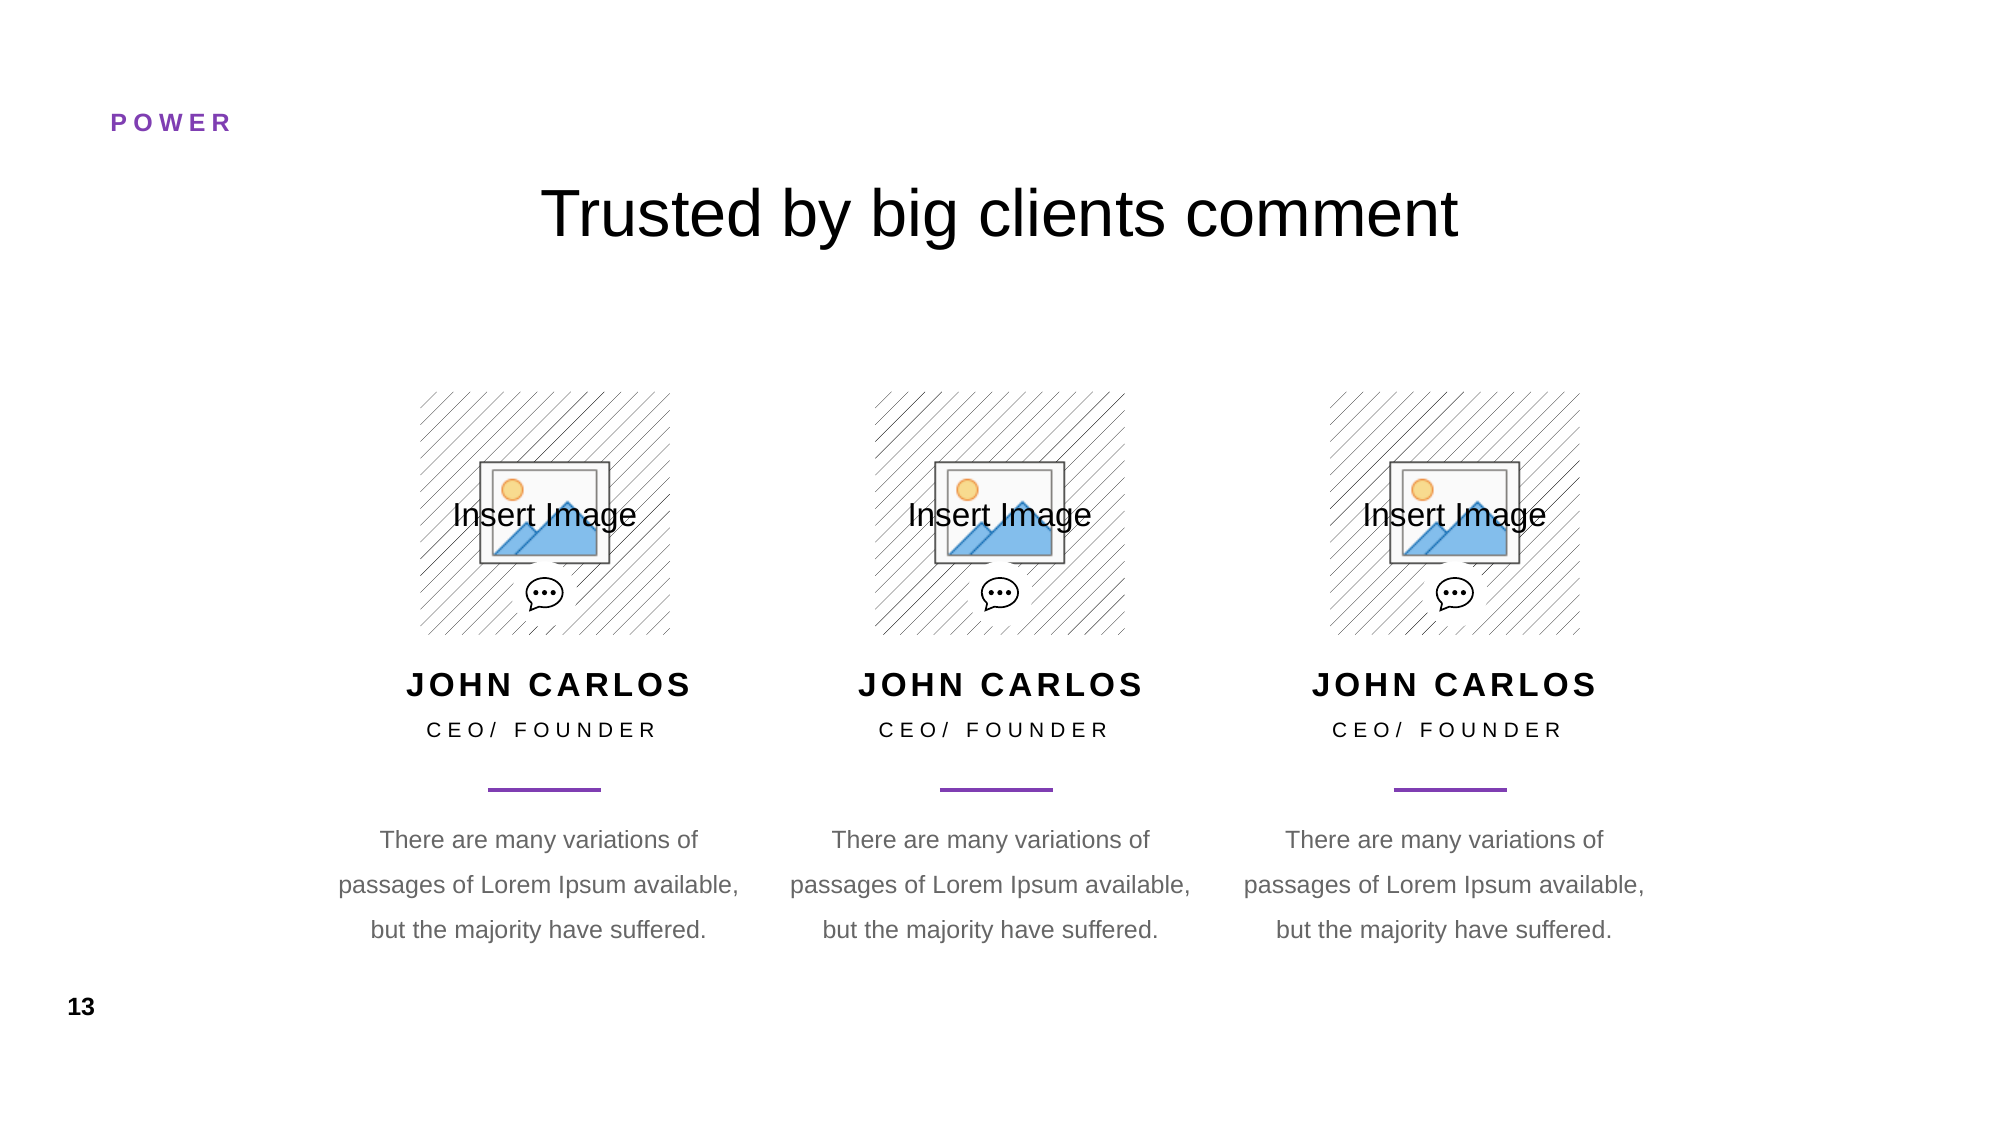

# Trusted by big clients comment

JOHN CARLOS
JOHN CARLOS
JOHN CARLOS
CEO/ FOUNDER
CEO/ FOUNDER
CEO/ FOUNDER
There are many variations of passages of Lorem Ipsum available, but the majority have suffered.
There are many variations of passages of Lorem Ipsum available, but the majority have suffered.
There are many variations of passages of Lorem Ipsum available, but the majority have suffered.